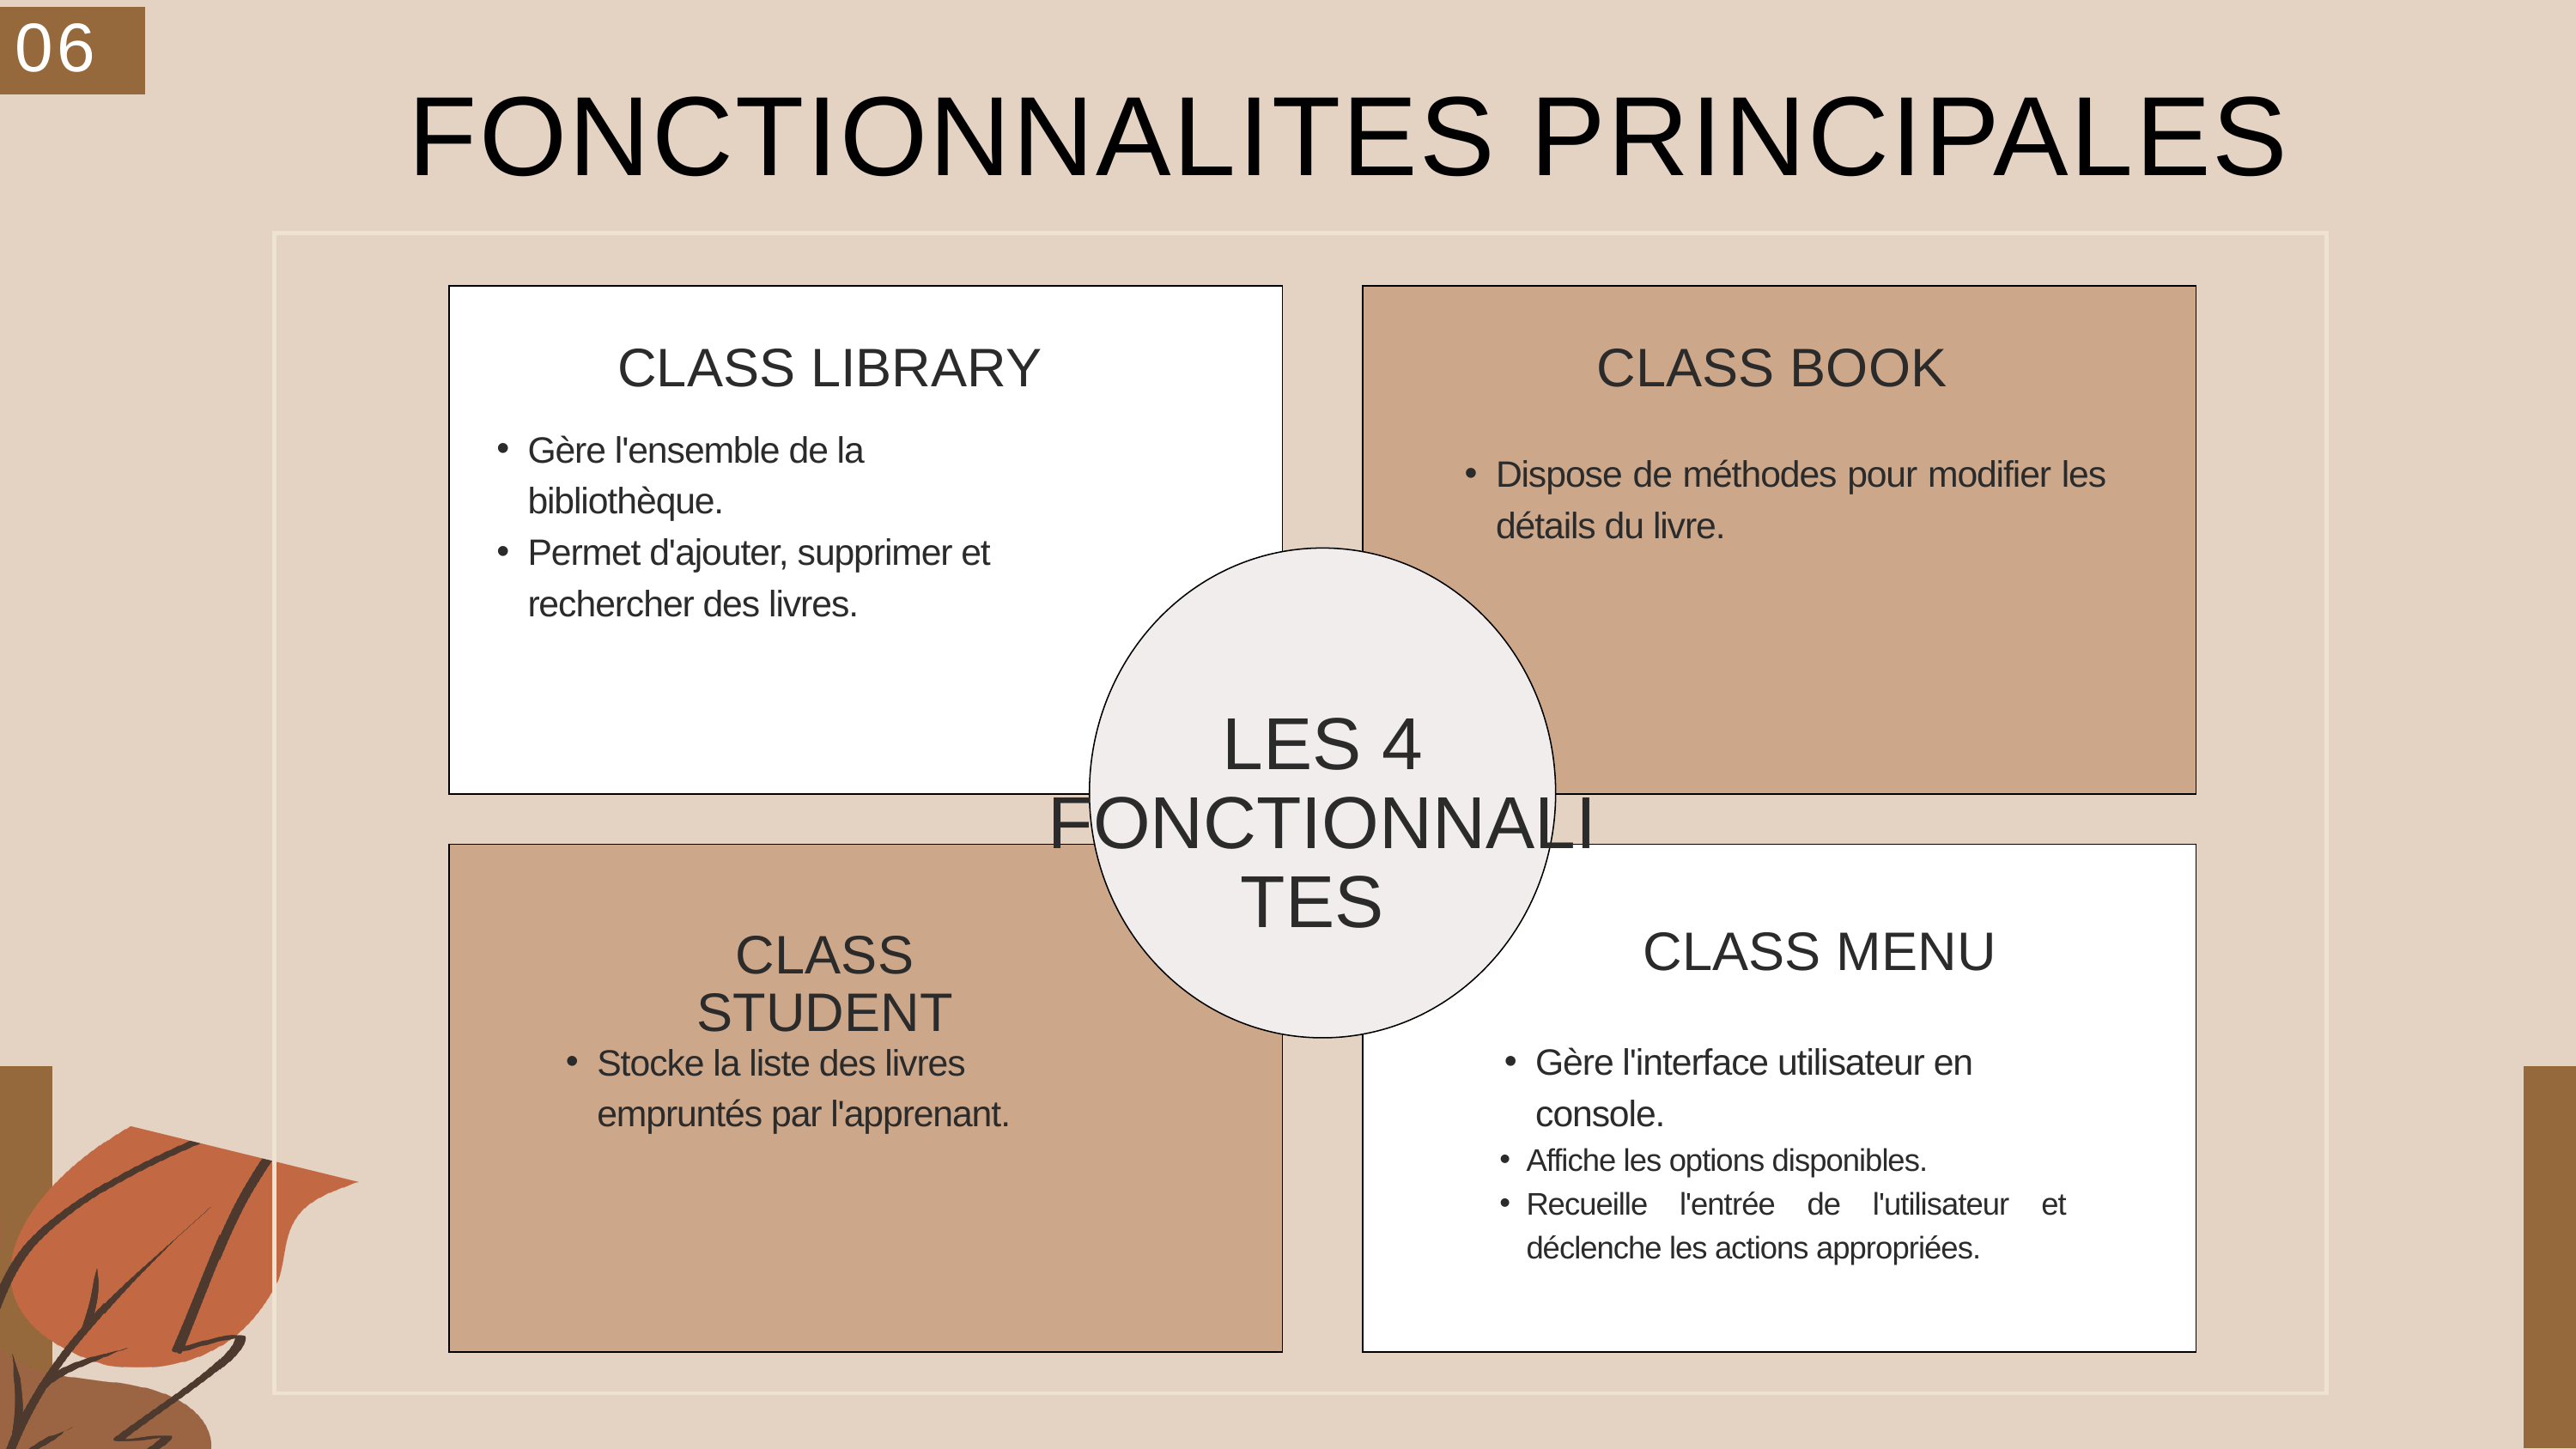

06

FONCTIONNALITES PRINCIPALES

CLASS LIBRARY
CLASS BOOK

Dispose de méthodes pour modifier les détails du livre.

Gère l'ensemble de la bibliothèque.
Permet d'ajouter, supprimer et rechercher des livres.

LES 4 FONCTIONNALITES
CLASS MENU
CLASS STUDENT

Stocke la liste des livres empruntés par l'apprenant.

Gère l'interface utilisateur en console.
Affiche les options disponibles.
Recueille l'entrée de l'utilisateur et déclenche les actions appropriées.